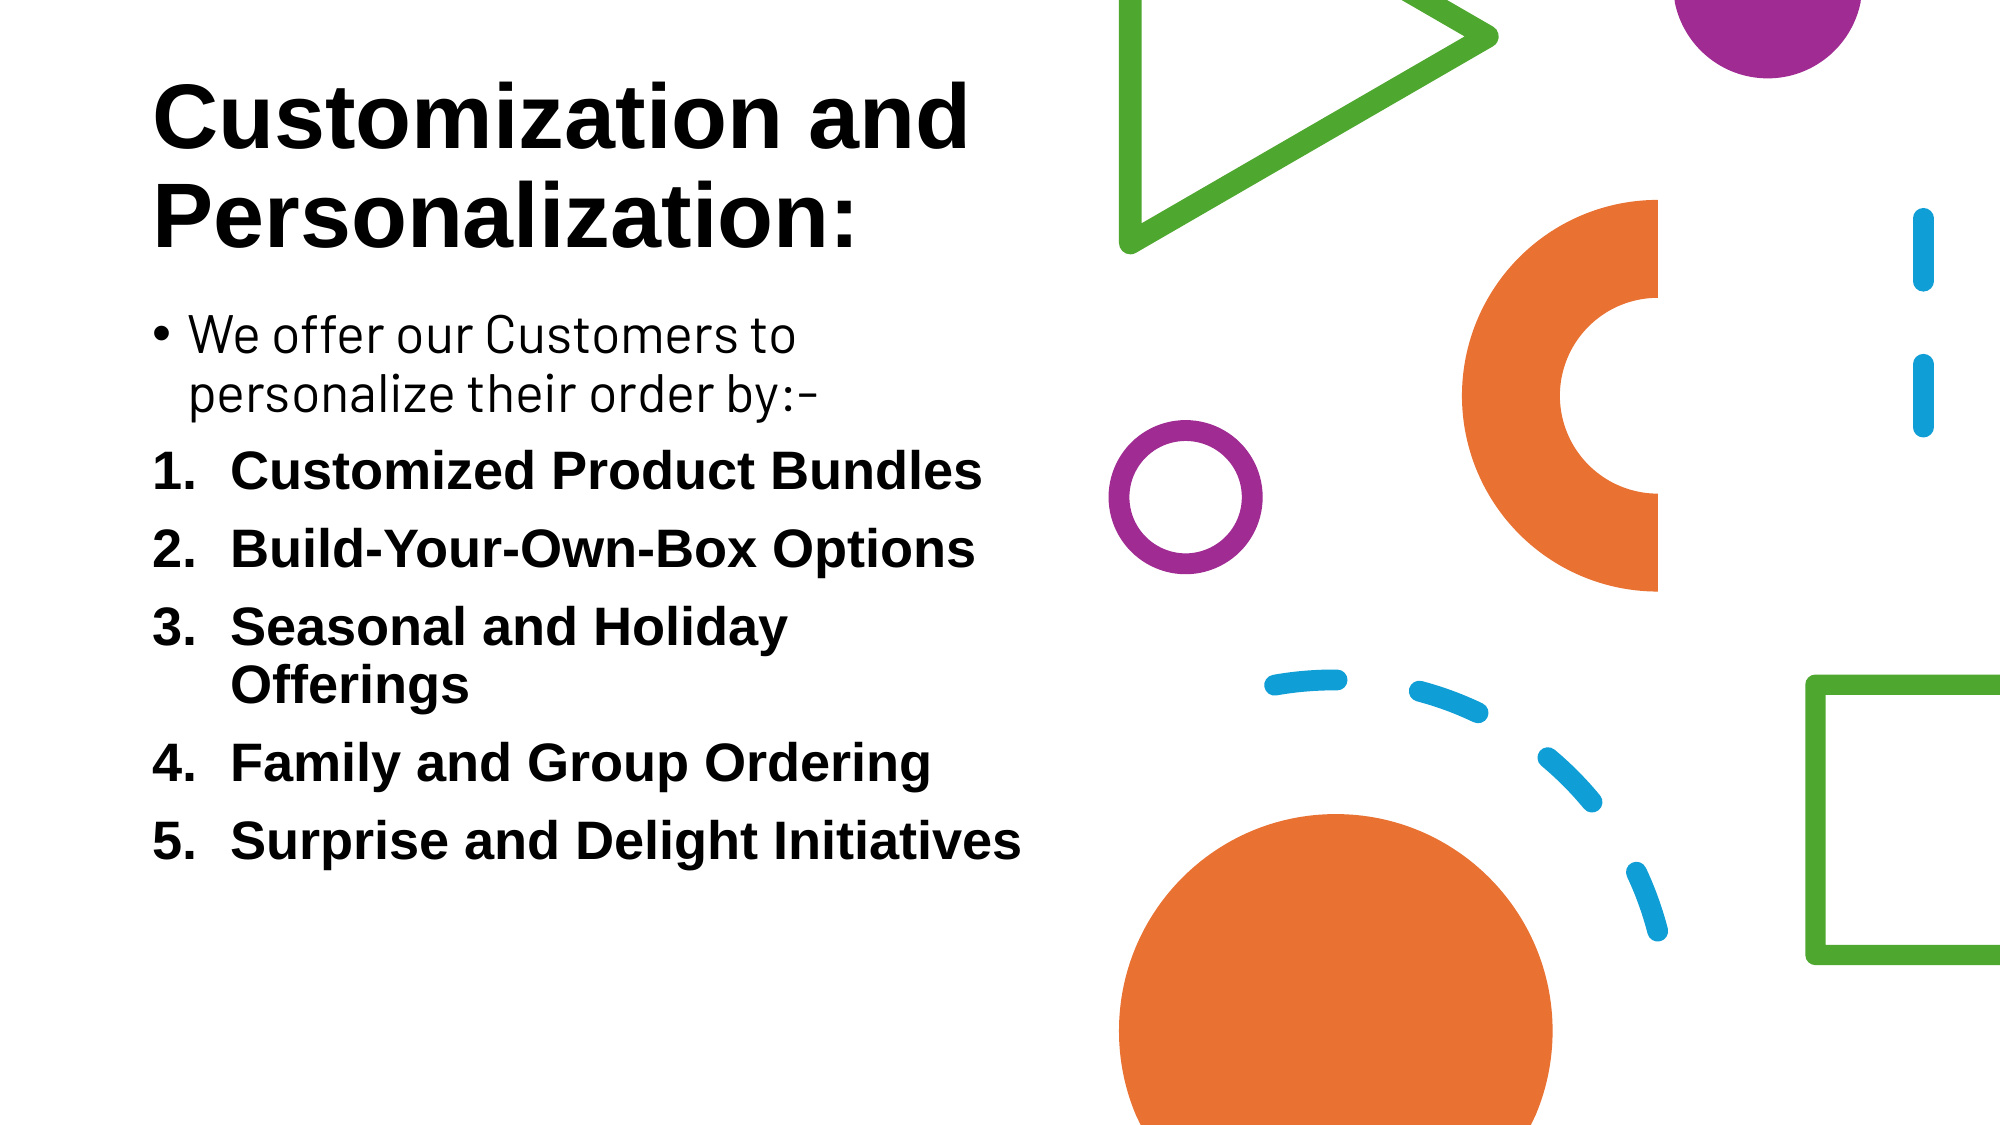

# Customization and Personalization:

We offer our Customers to personalize their order by:-
Customized Product Bundles
Build-Your-Own-Box Options
Seasonal and Holiday Offerings
Family and Group Ordering
Surprise and Delight Initiatives